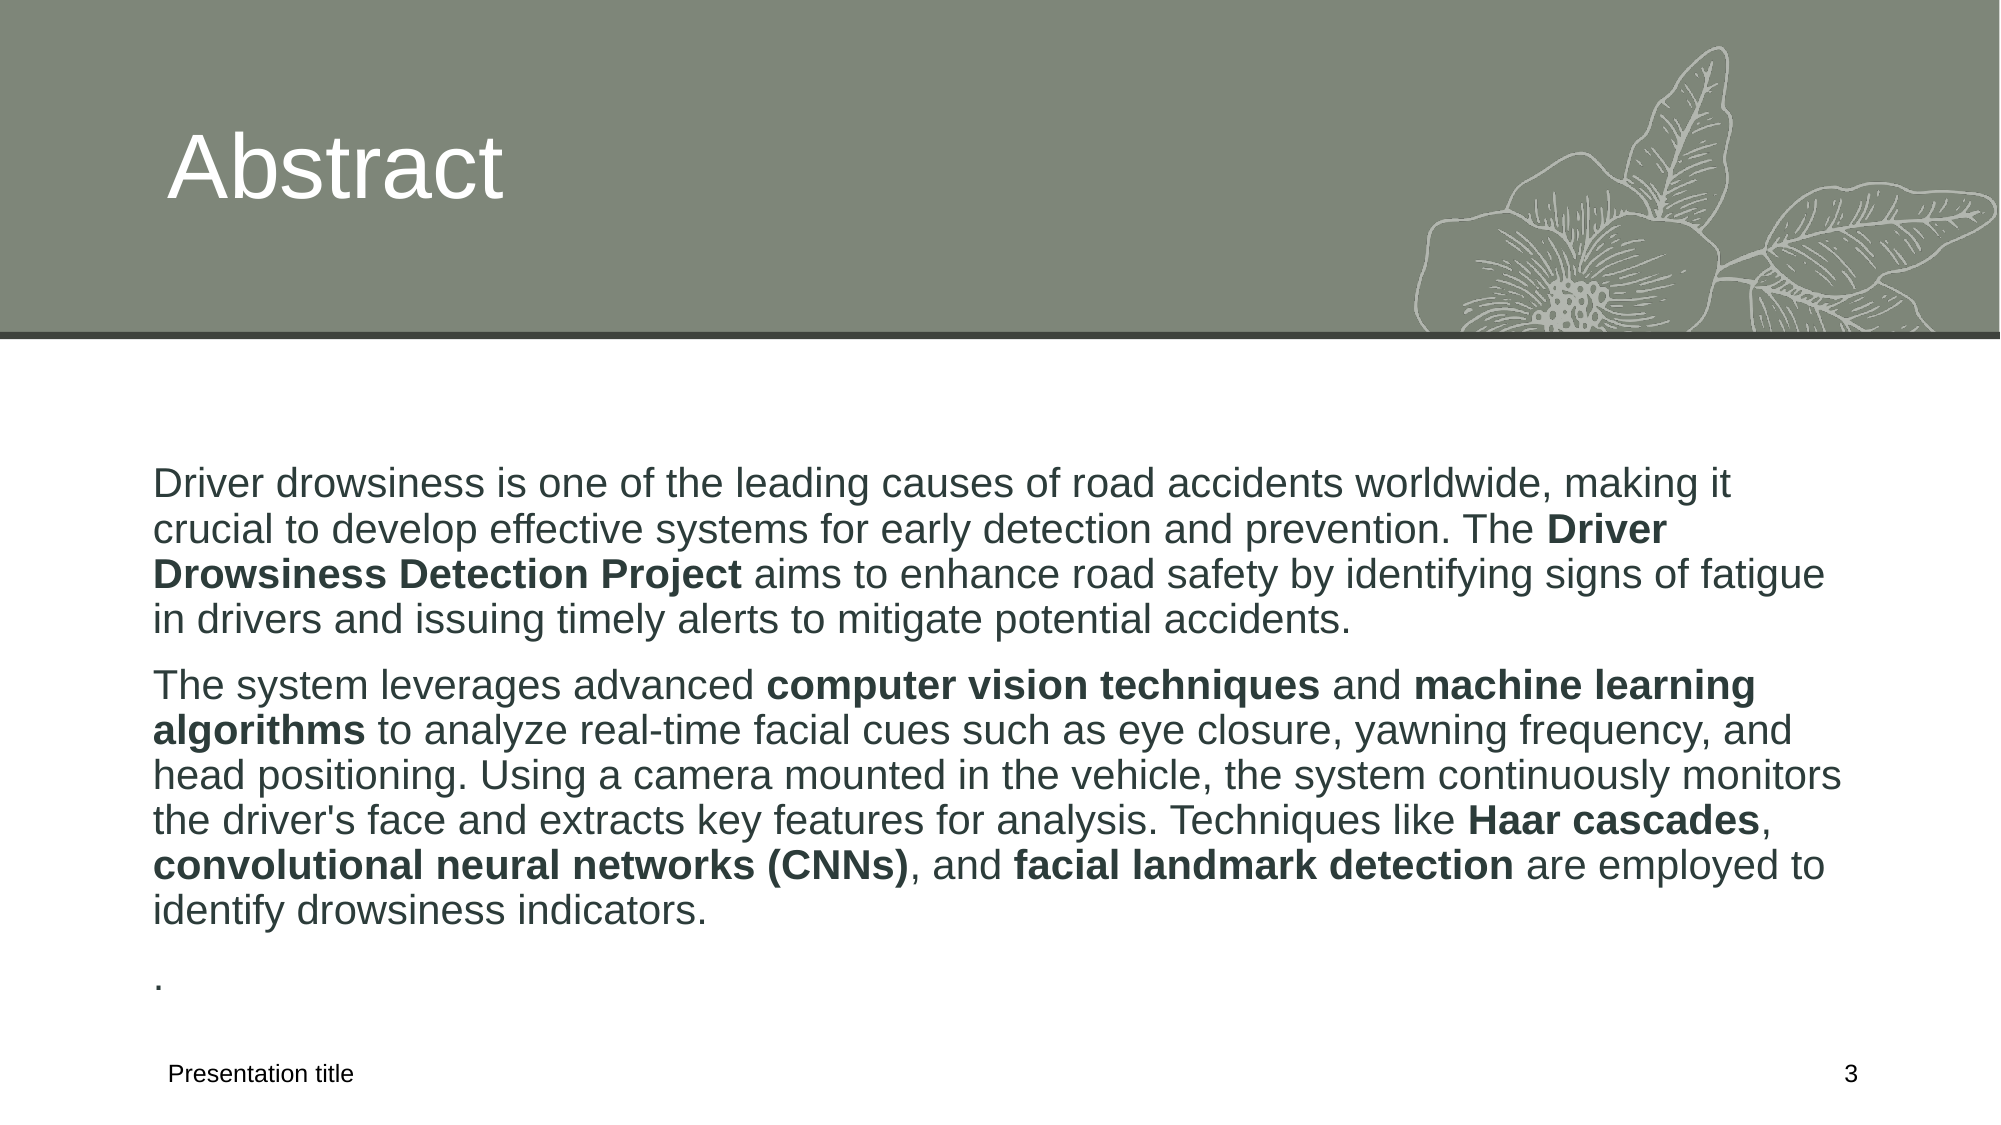

# Abstract
Driver drowsiness is one of the leading causes of road accidents worldwide, making it crucial to develop effective systems for early detection and prevention. The Driver Drowsiness Detection Project aims to enhance road safety by identifying signs of fatigue in drivers and issuing timely alerts to mitigate potential accidents.
The system leverages advanced computer vision techniques and machine learning algorithms to analyze real-time facial cues such as eye closure, yawning frequency, and head positioning. Using a camera mounted in the vehicle, the system continuously monitors the driver's face and extracts key features for analysis. Techniques like Haar cascades, convolutional neural networks (CNNs), and facial landmark detection are employed to identify drowsiness indicators.
.
Presentation title
3